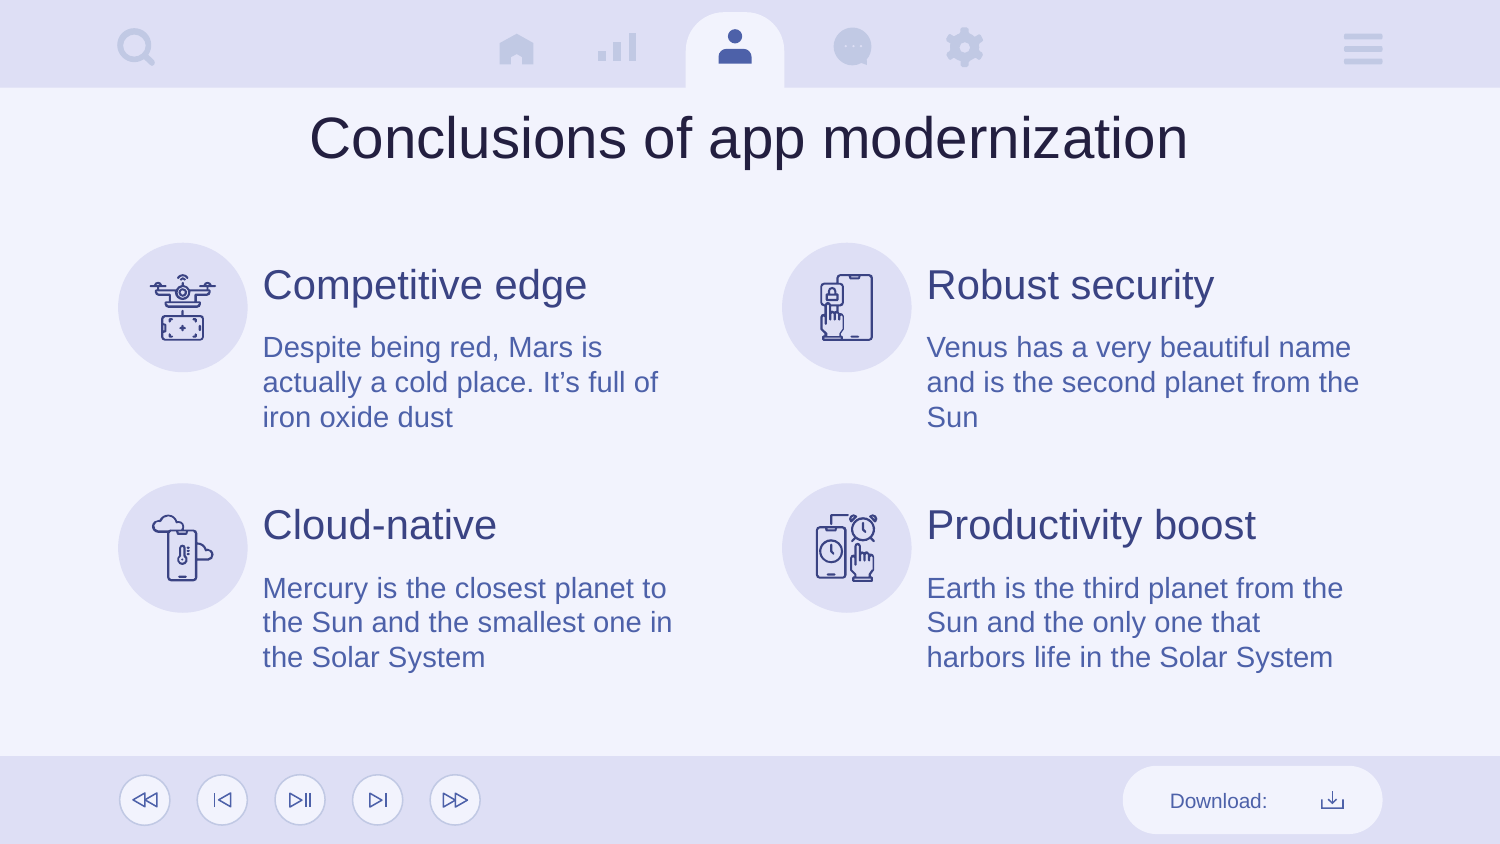

# Conclusions of app modernization

Competitive edge

Robust security

Despite being red, Mars is actually a cold place. It’s full of iron oxide dust
Venus has a very beautiful name and is the second planet from the Sun

Cloud-native

Productivity boost

Mercury is the closest planet to the Sun and the smallest one in the Solar System
Earth is the third planet from the Sun and the only one that harbors life in the Solar System